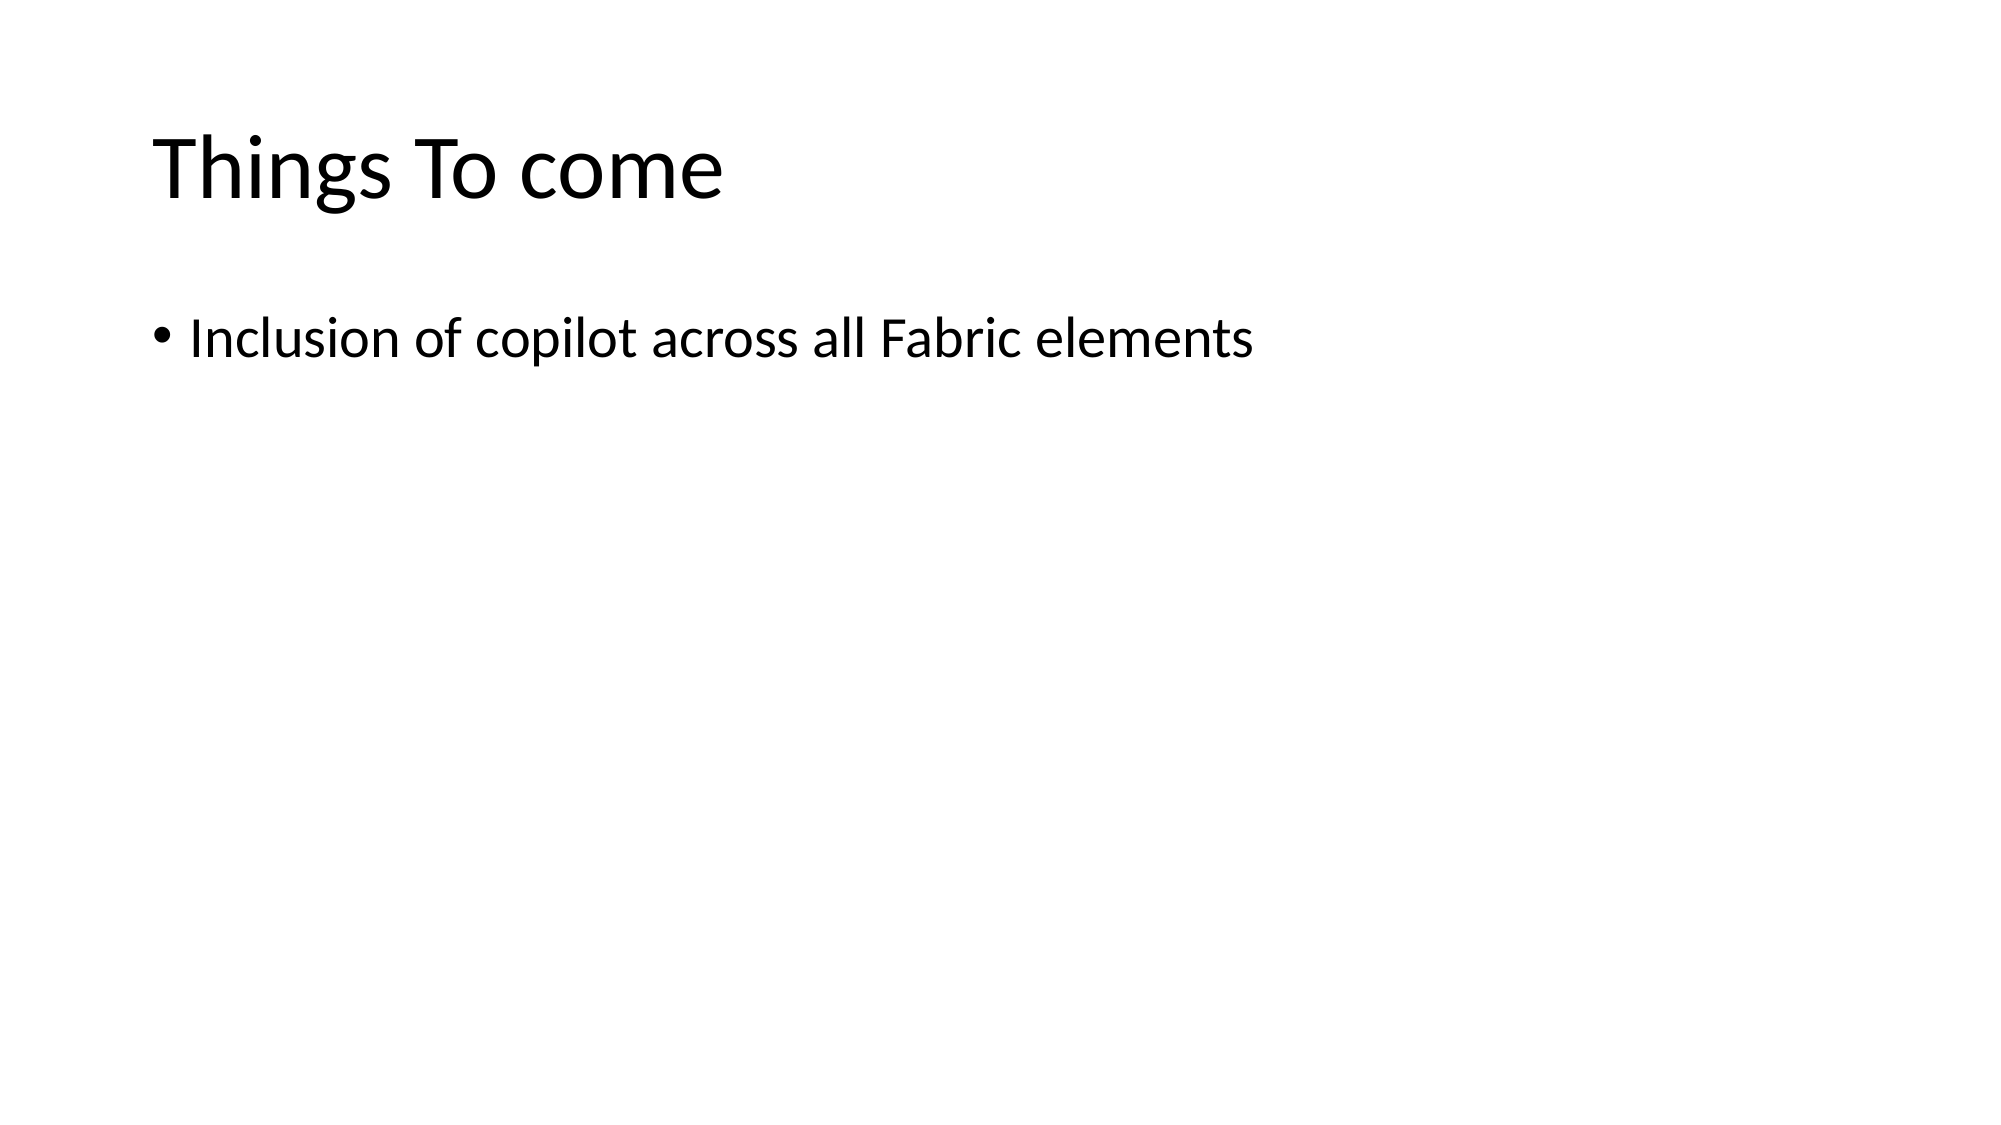

# Things To come
Inclusion of copilot across all Fabric elements